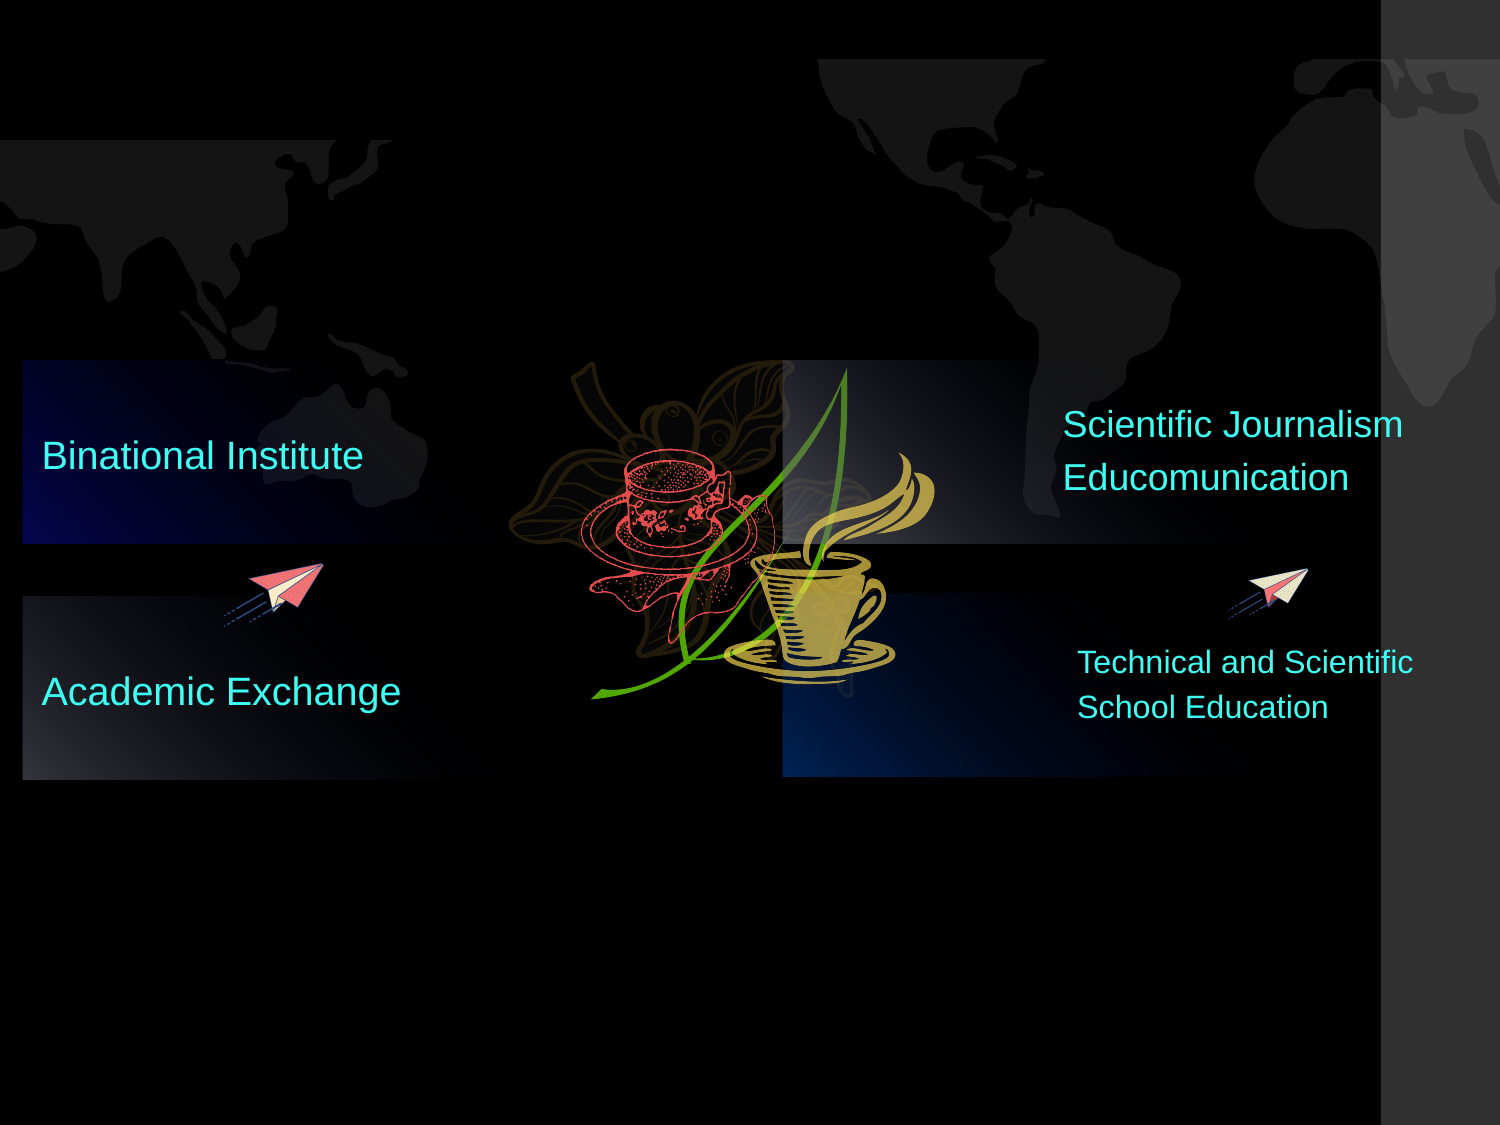

Scientific Journalism
Educomunication
Binational Institute

Technical and Scientific School Education
Academic Exchange